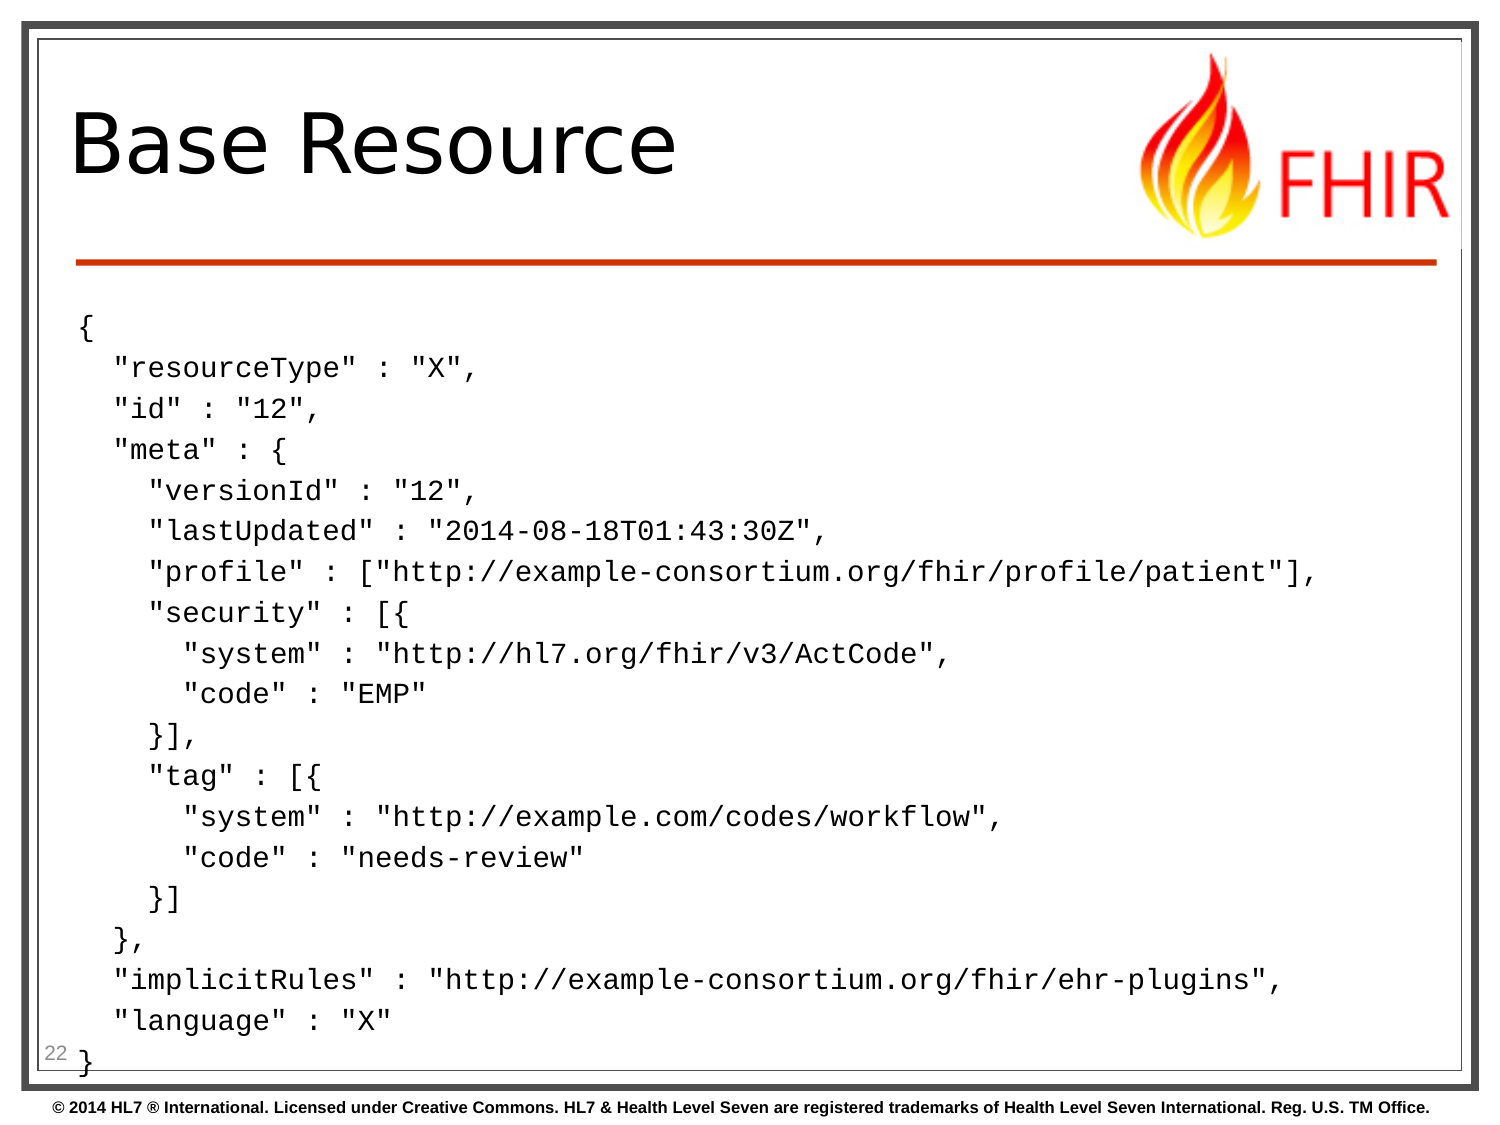

# Base Resource
{
  "resourceType" : "X",
  "id" : "12",
  "meta" : {
    "versionId" : "12",
    "lastUpdated" : "2014-08-18T01:43:30Z",
    "profile" : ["http://example-consortium.org/fhir/profile/patient"],
    "security" : [{
      "system" : "http://hl7.org/fhir/v3/ActCode",
      "code" : "EMP"
    }],
    "tag" : [{
      "system" : "http://example.com/codes/workflow",
      "code" : "needs-review"
    }]
  },
  "implicitRules" : "http://example-consortium.org/fhir/ehr-plugins",
  "language" : "X"
}
22